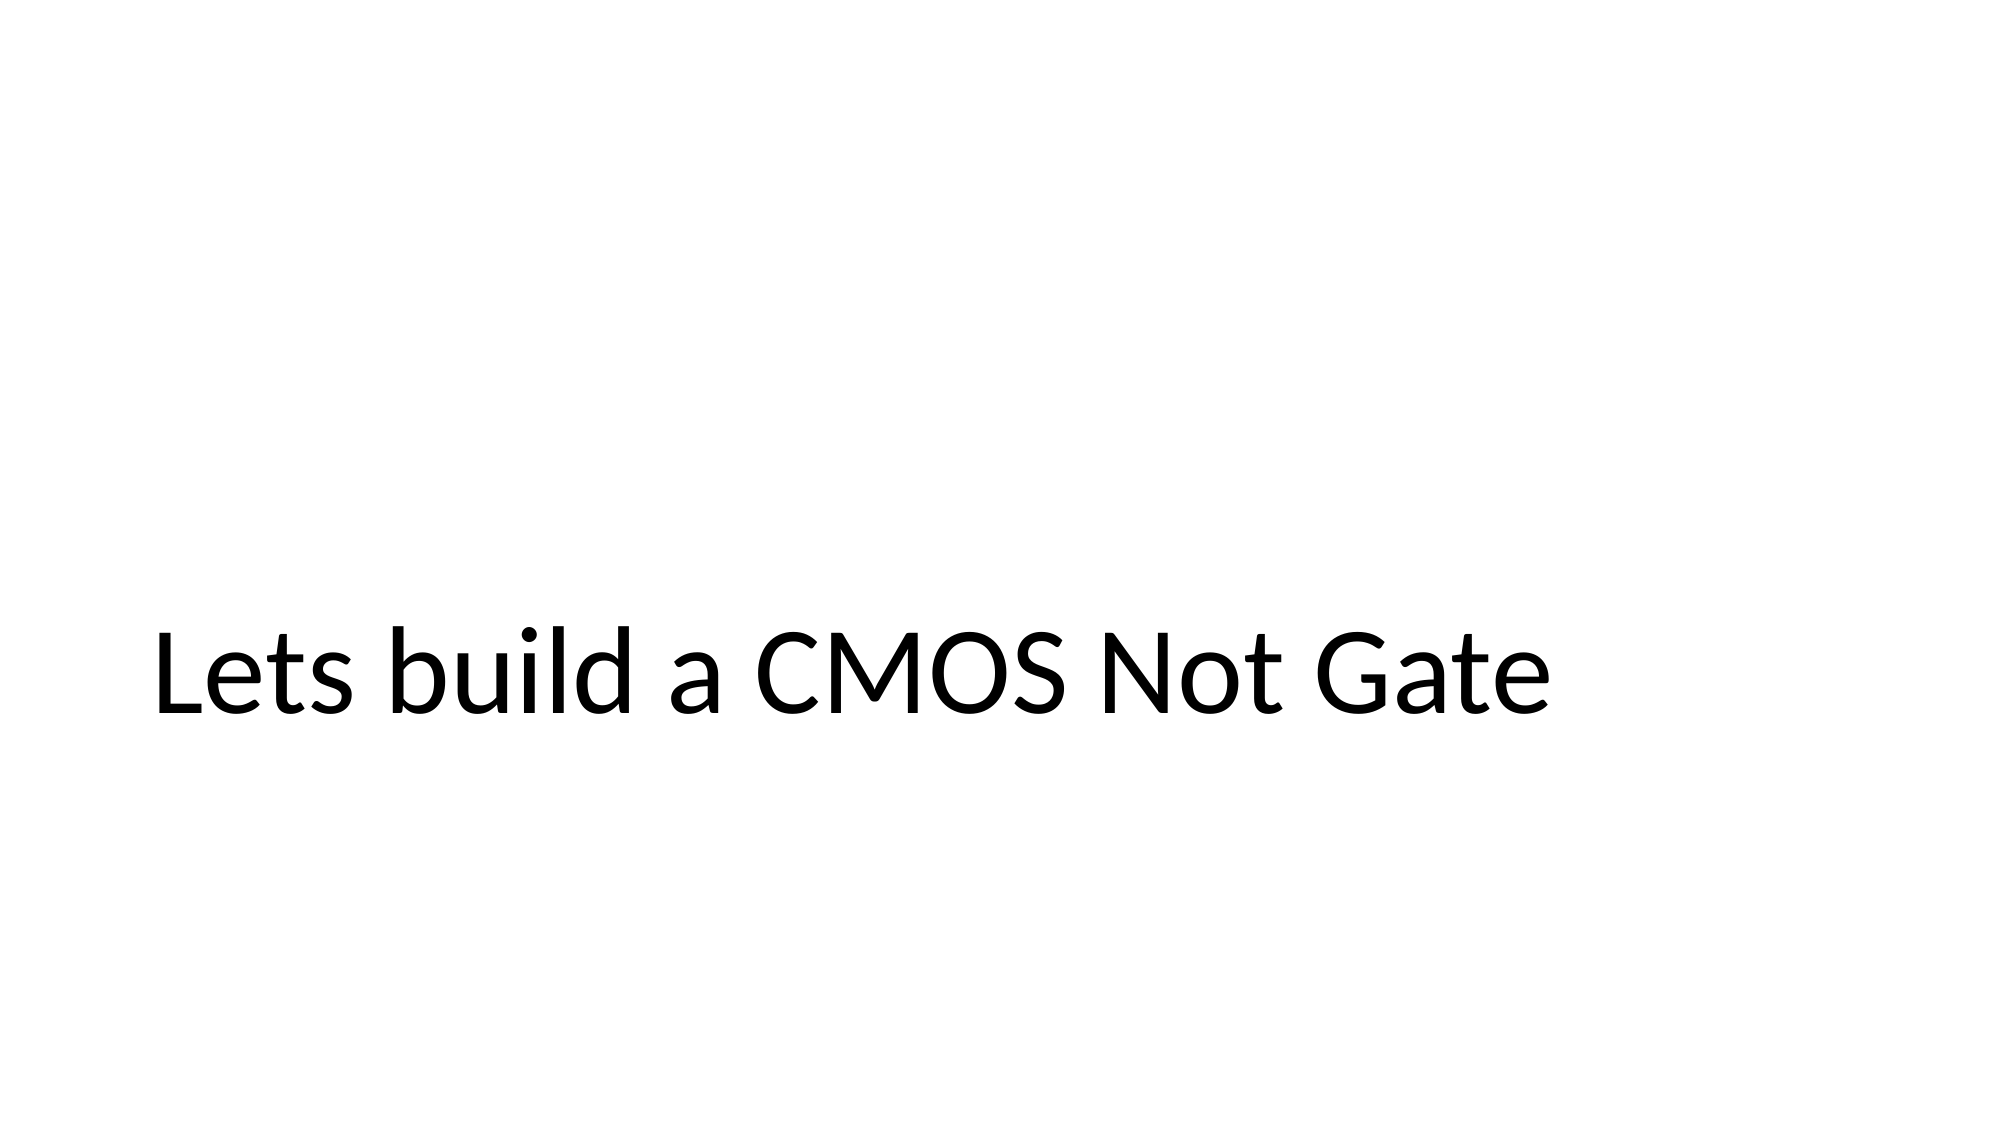

# Lets build a CMOS Not Gate